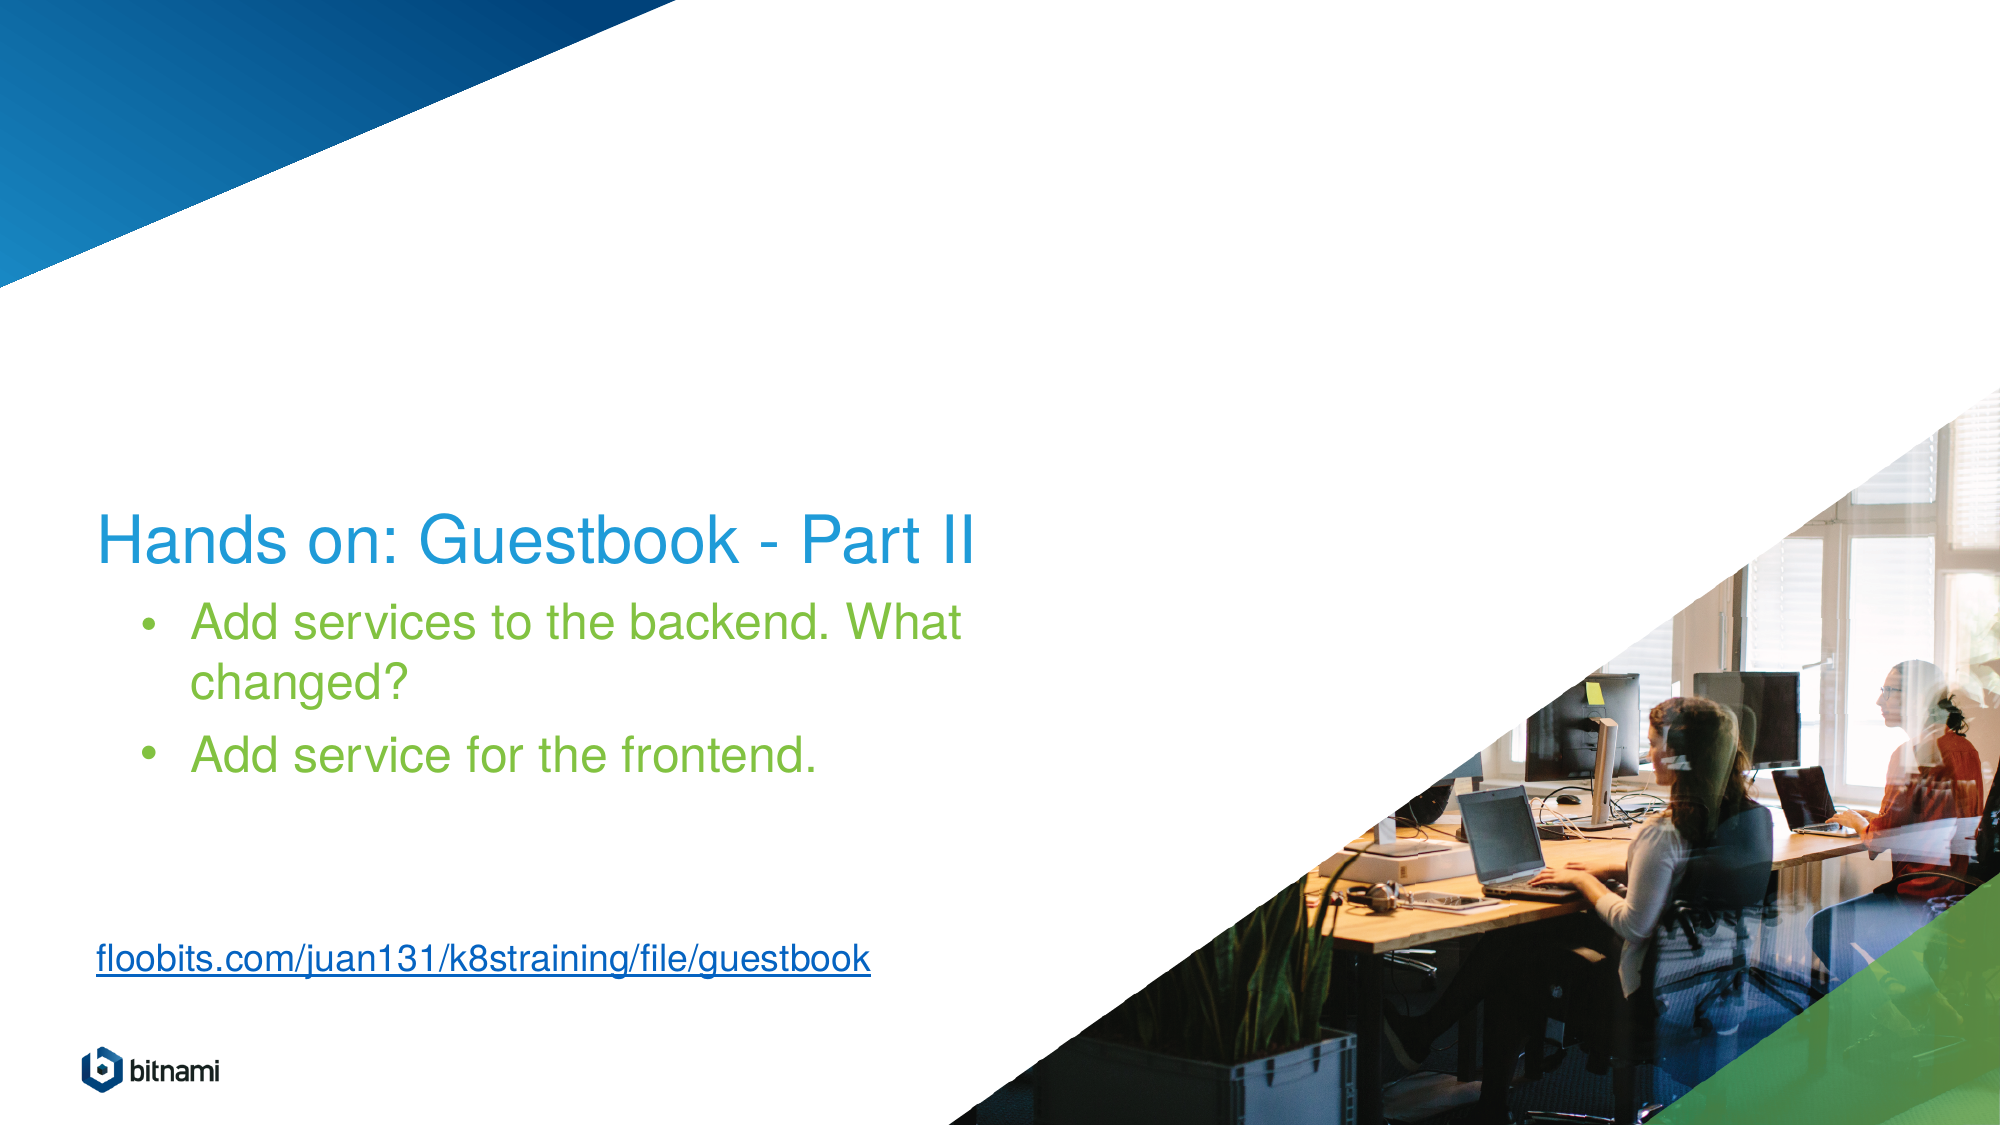

# Hands on: Guestbook - Part II
Add services to the backend. What changed?
Add service for the frontend.
floobits.com/juan131/k8straining/file/guestbook